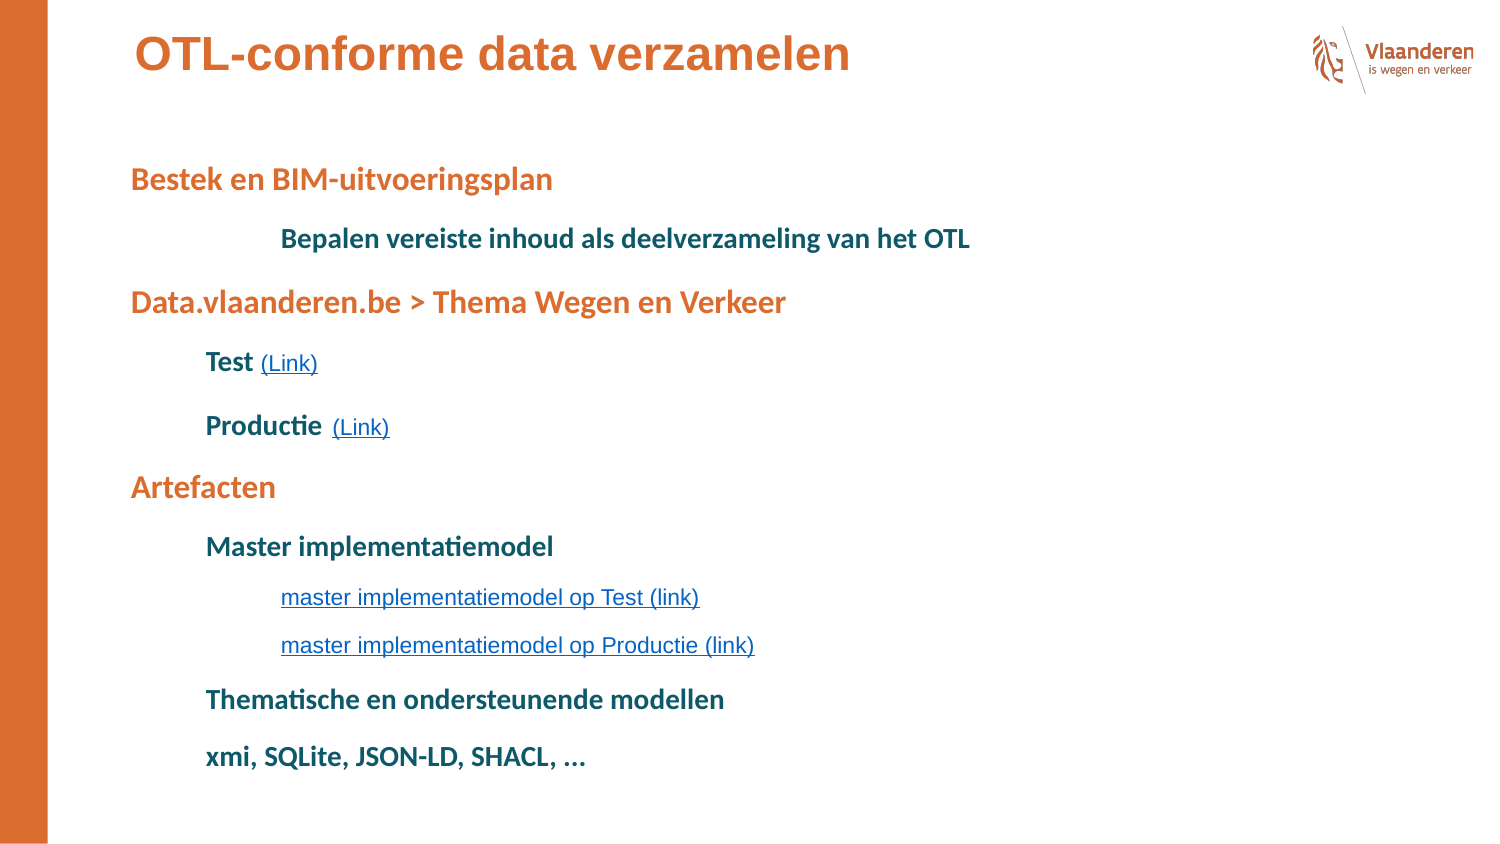

# OTL-conforme data verzamelen
Bestek en BIM-uitvoeringsplan
Bepalen vereiste inhoud als deelverzameling van het OTL
Data.vlaanderen.be > Thema Wegen en Verkeer
Test (Link)
Productie (Link)
Artefacten
Master implementatiemodel
master implementatiemodel op Test (link)
master implementatiemodel op Productie (link)
Thematische en ondersteunende modellen
xmi, SQLite, JSON-LD, SHACL, ...